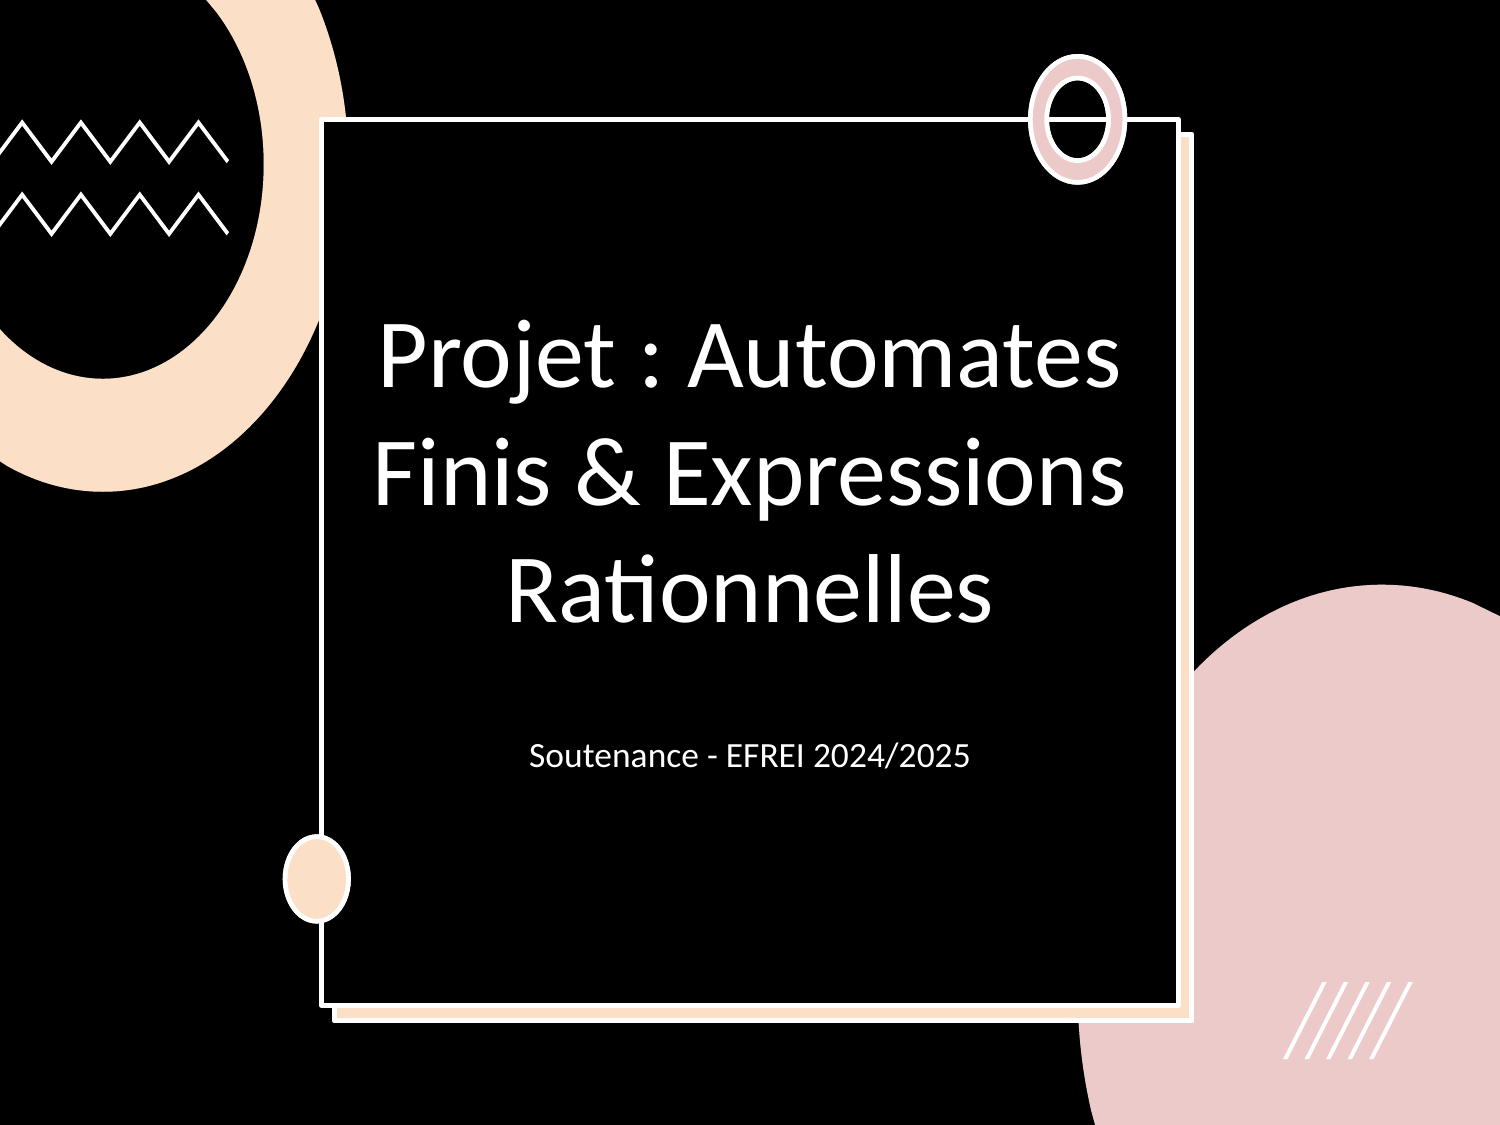

# Projet : Automates Finis & Expressions Rationnelles

Soutenance - EFREI 2024/2025